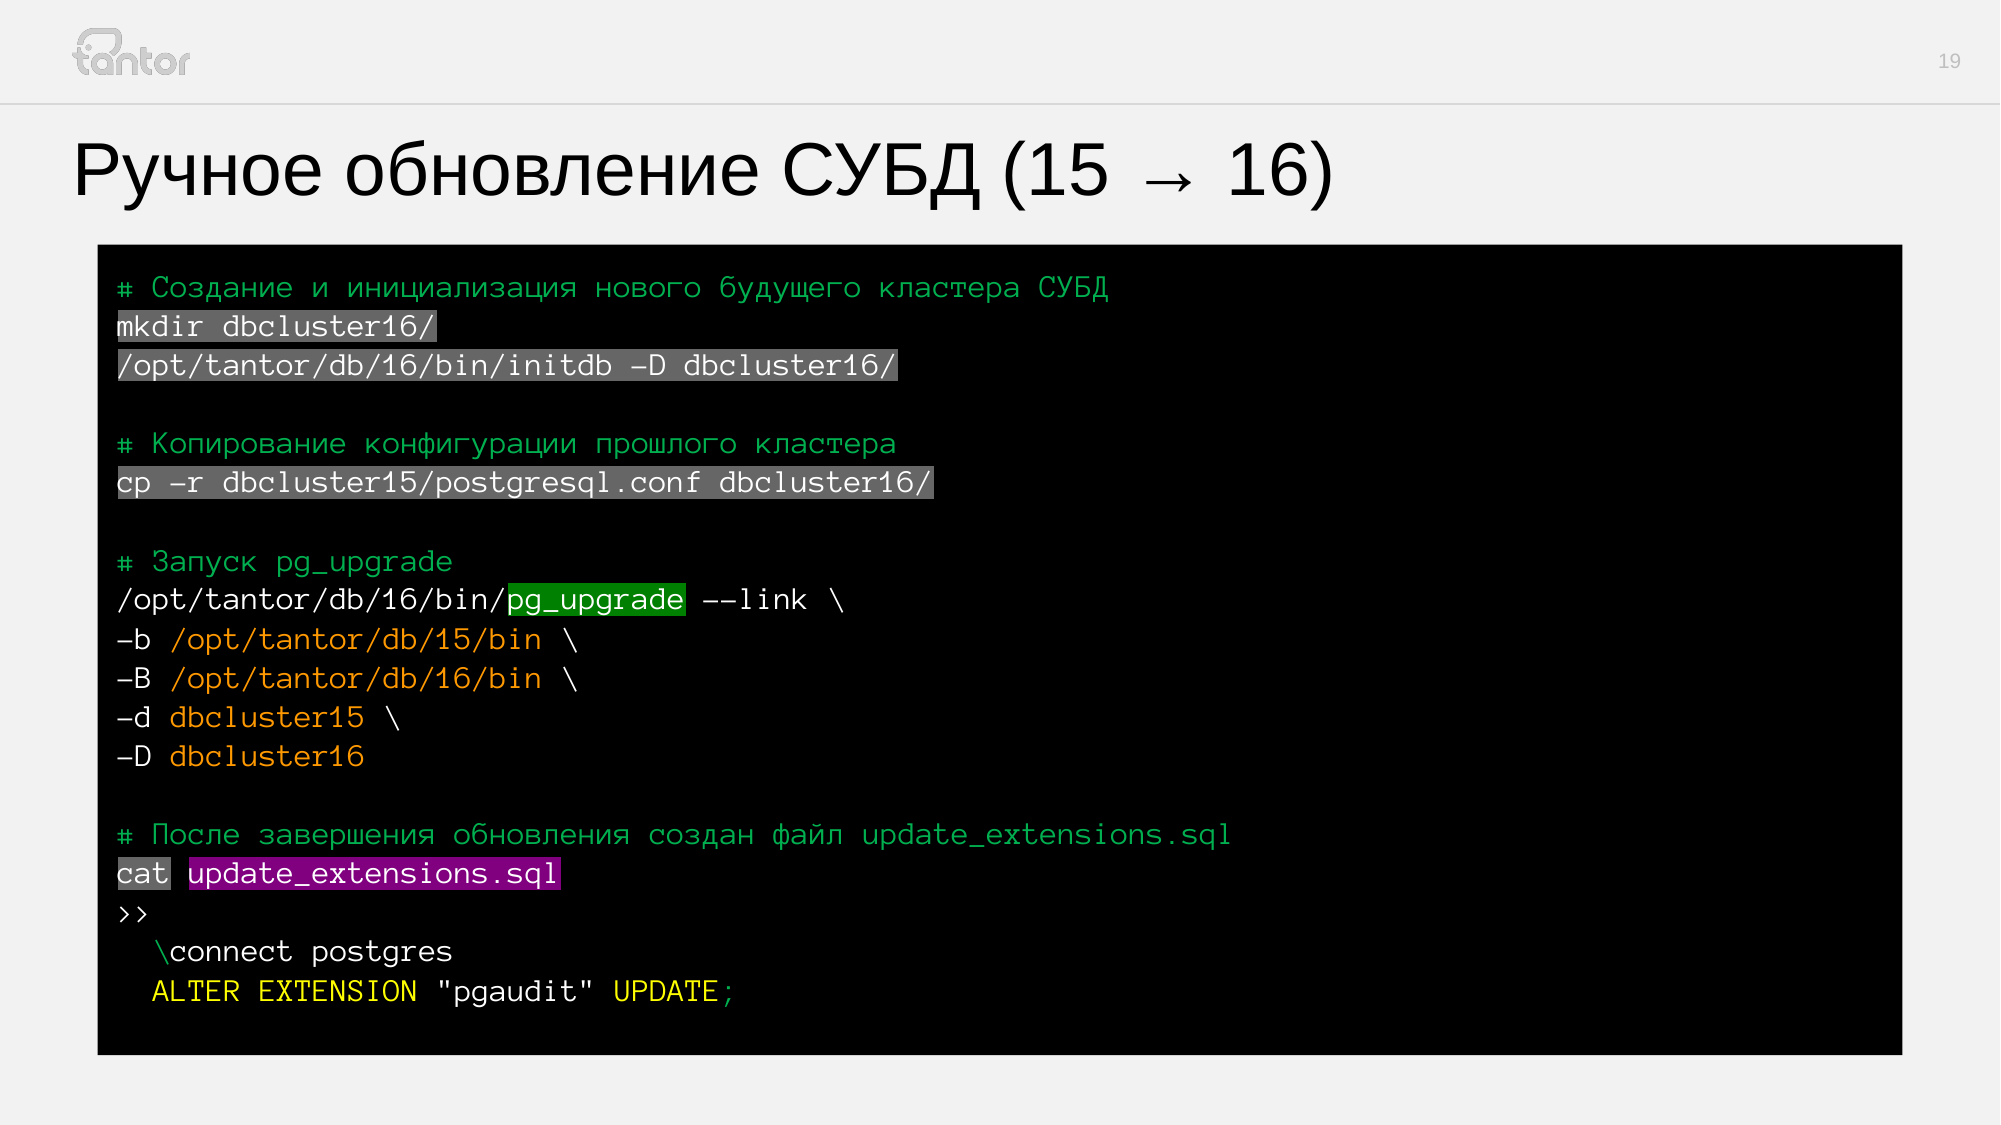

# Ручное обновление СУБД (15 → 16)
# Создание и инициализация нового будущего кластера СУБД
mkdir dbcluster16/
/opt/tantor/db/16/bin/initdb -D dbcluster16/

# Копирование конфигурации прошлого кластера
cp -r dbcluster15/postgresql.conf dbcluster16/

# Запуск pg_upgrade
/opt/tantor/db/16/bin/pg_upgrade --link \
-b /opt/tantor/db/15/bin \
-B /opt/tantor/db/16/bin \
-d dbcluster15 \
-D dbcluster16

# После завершения обновления создан файл update_extensions.sql
cat update_extensions.sql
>>
  \connect postgres
  ALTER EXTENSION "pgaudit" UPDATE;